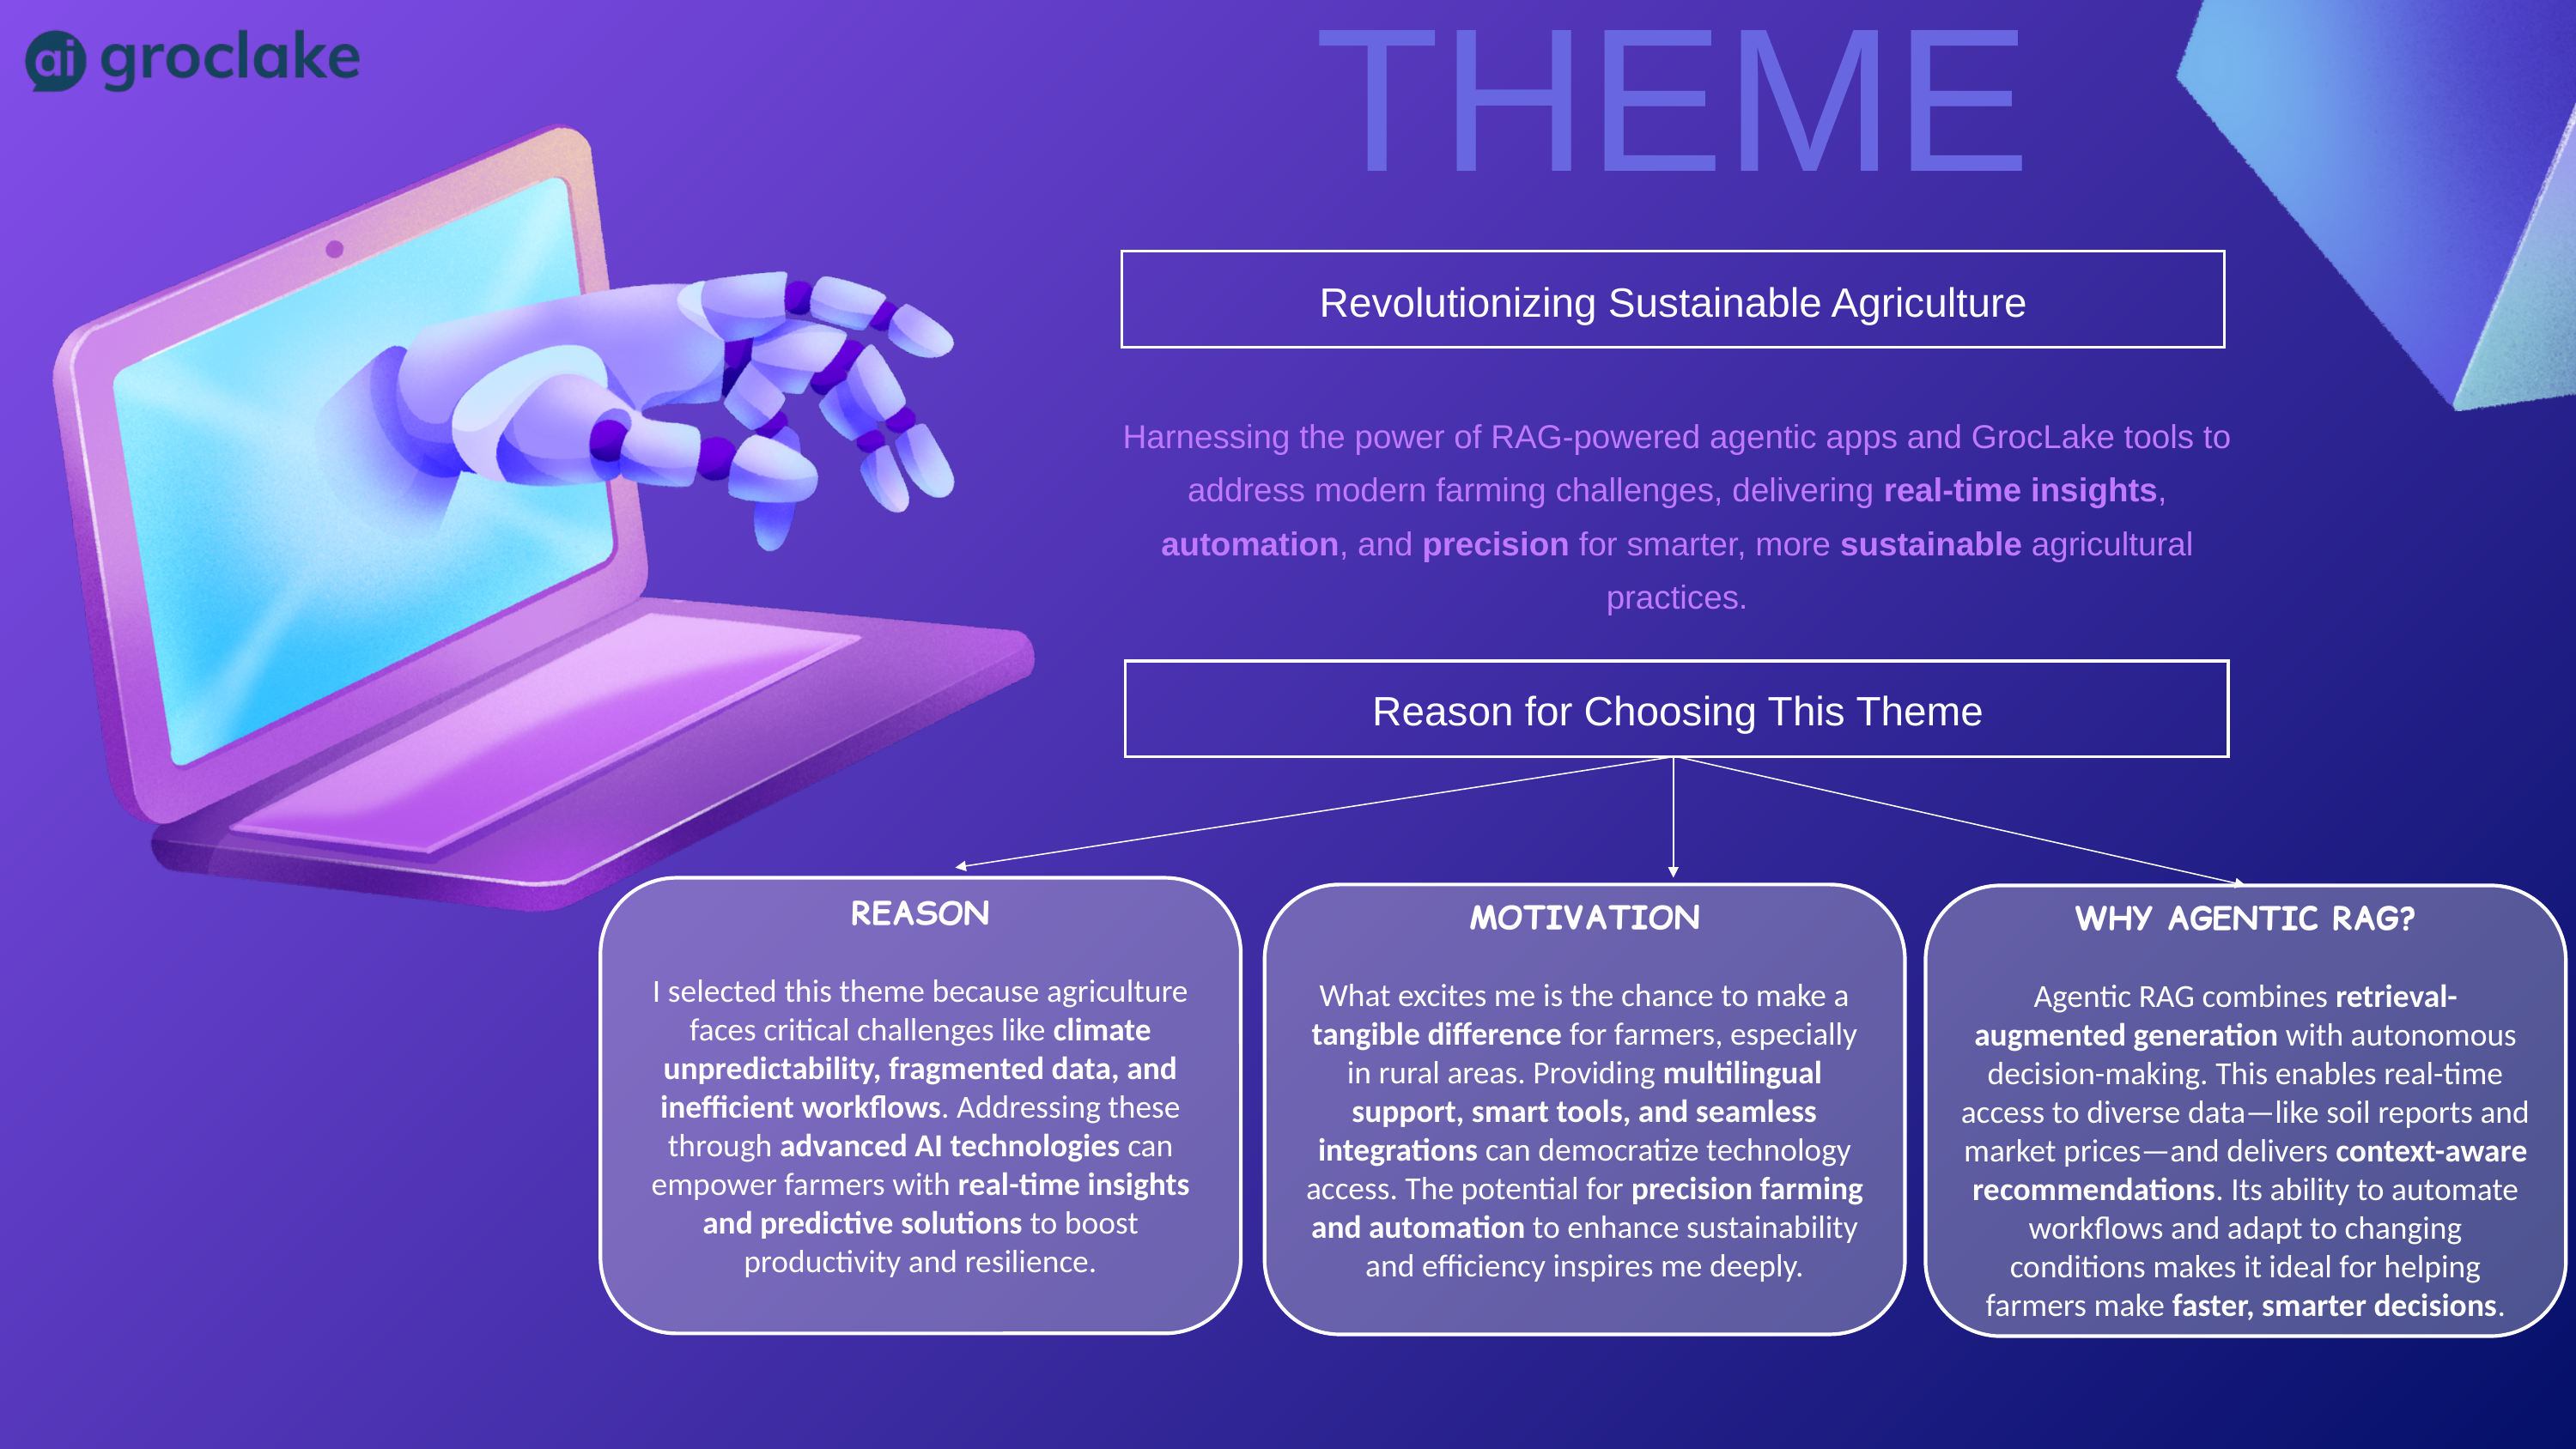

THEME

Revolutionizing Sustainable Agriculture
Harnessing the power of RAG-powered agentic apps and GrocLake tools to address modern farming challenges, delivering real-time insights, automation, and precision for smarter, more sustainable agricultural practices.

Reason for Choosing This Theme
REASON

I selected this theme because agriculture faces critical challenges like climate unpredictability, fragmented data, and inefficient workflows. Addressing these through advanced AI technologies can empower farmers with real-time insights and predictive solutions to boost productivity and resilience.

MOTIVATION

What excites me is the chance to make a tangible difference for farmers, especially in rural areas. Providing multilingual support, smart tools, and seamless integrations can democratize technology access. The potential for precision farming and automation to enhance sustainability and efficiency inspires me deeply.

WHY AGENTIC RAG?

Agentic RAG combines retrieval-augmented generation with autonomous decision-making. This enables real-time access to diverse data—like soil reports and market prices—and delivers context-aware recommendations. Its ability to automate workflows and adapt to changing conditions makes it ideal for helping farmers make faster, smarter decisions.